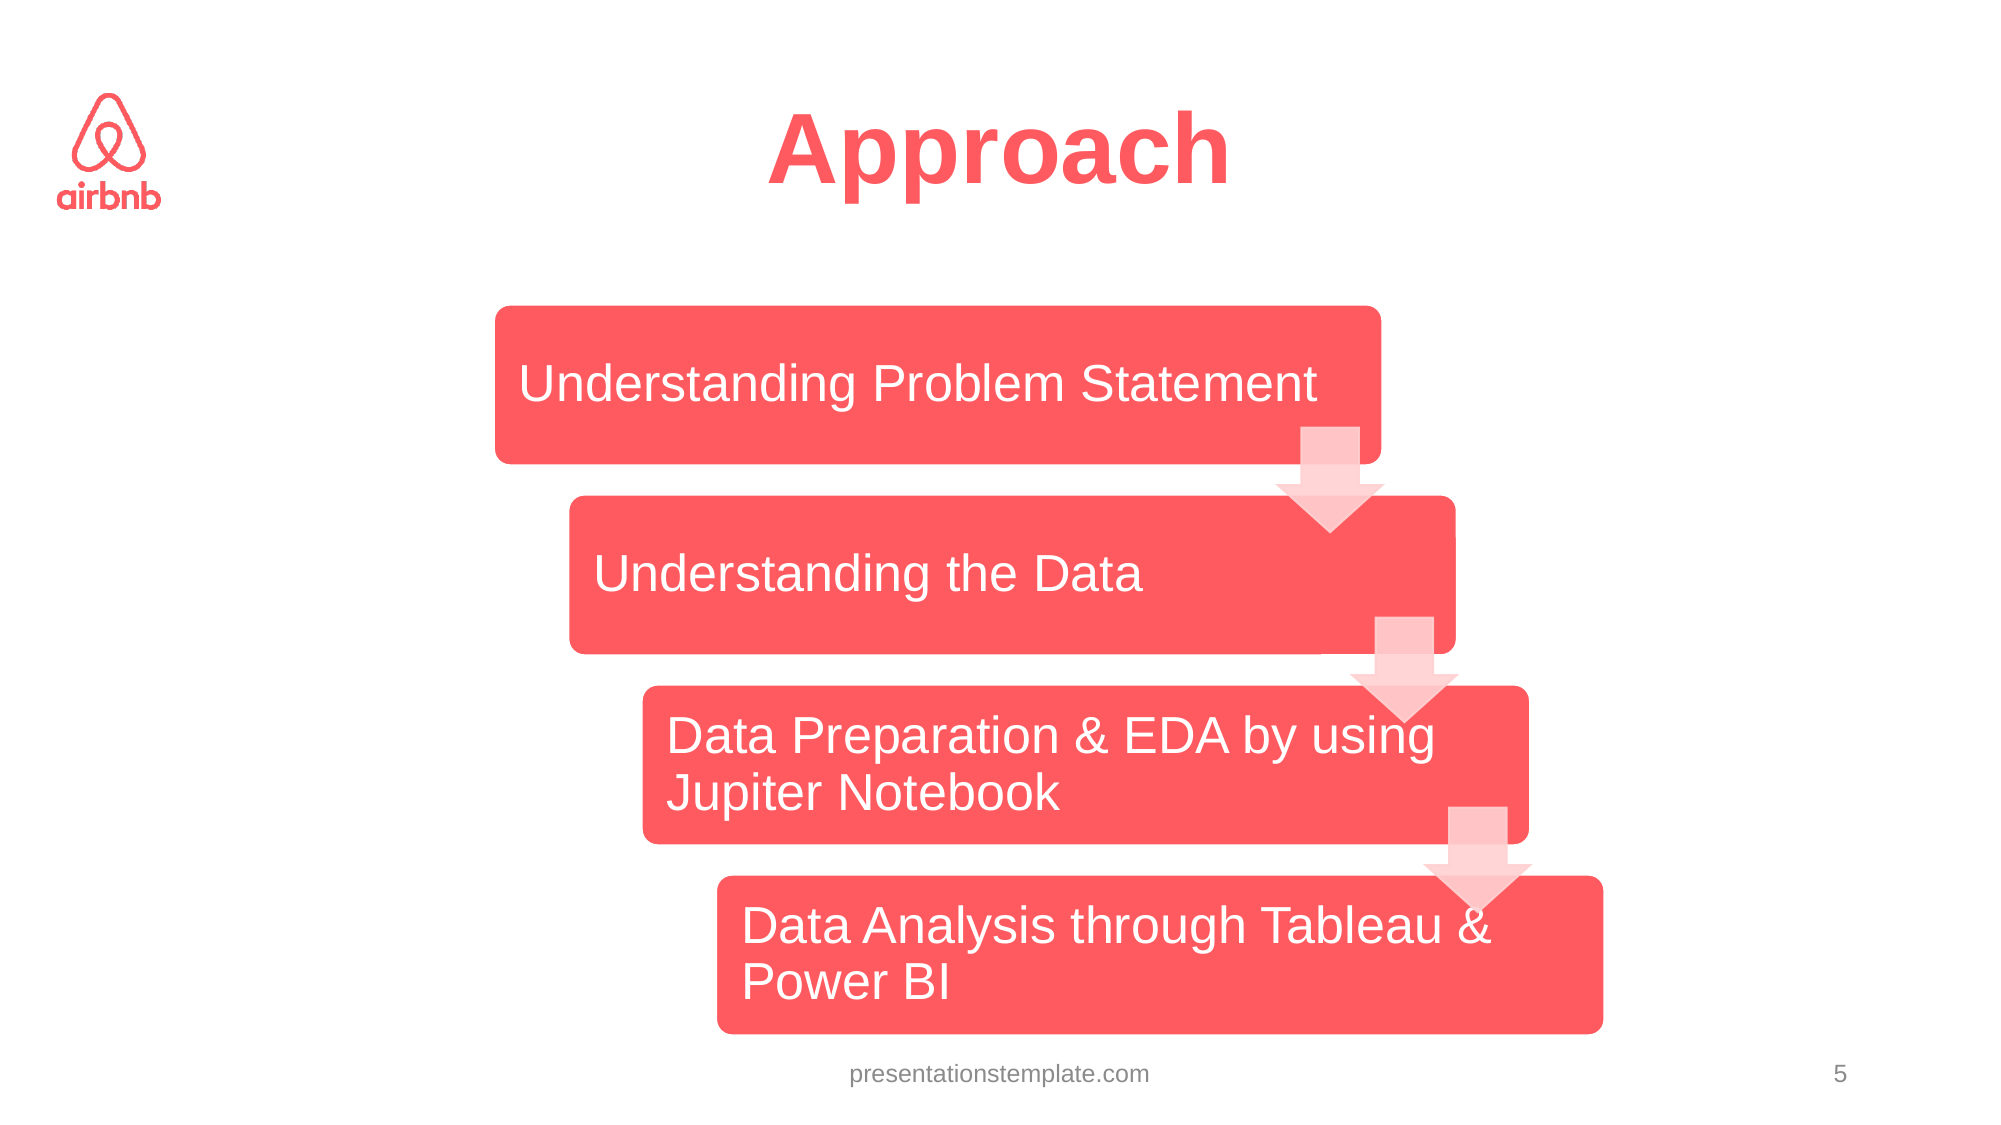

# Approach
Understanding Problem Statement
Understanding the Data
Data Preparation & EDA by using Jupiter Notebook
Data Analysis through Tableau & Power BI

presentationstemplate.com
5